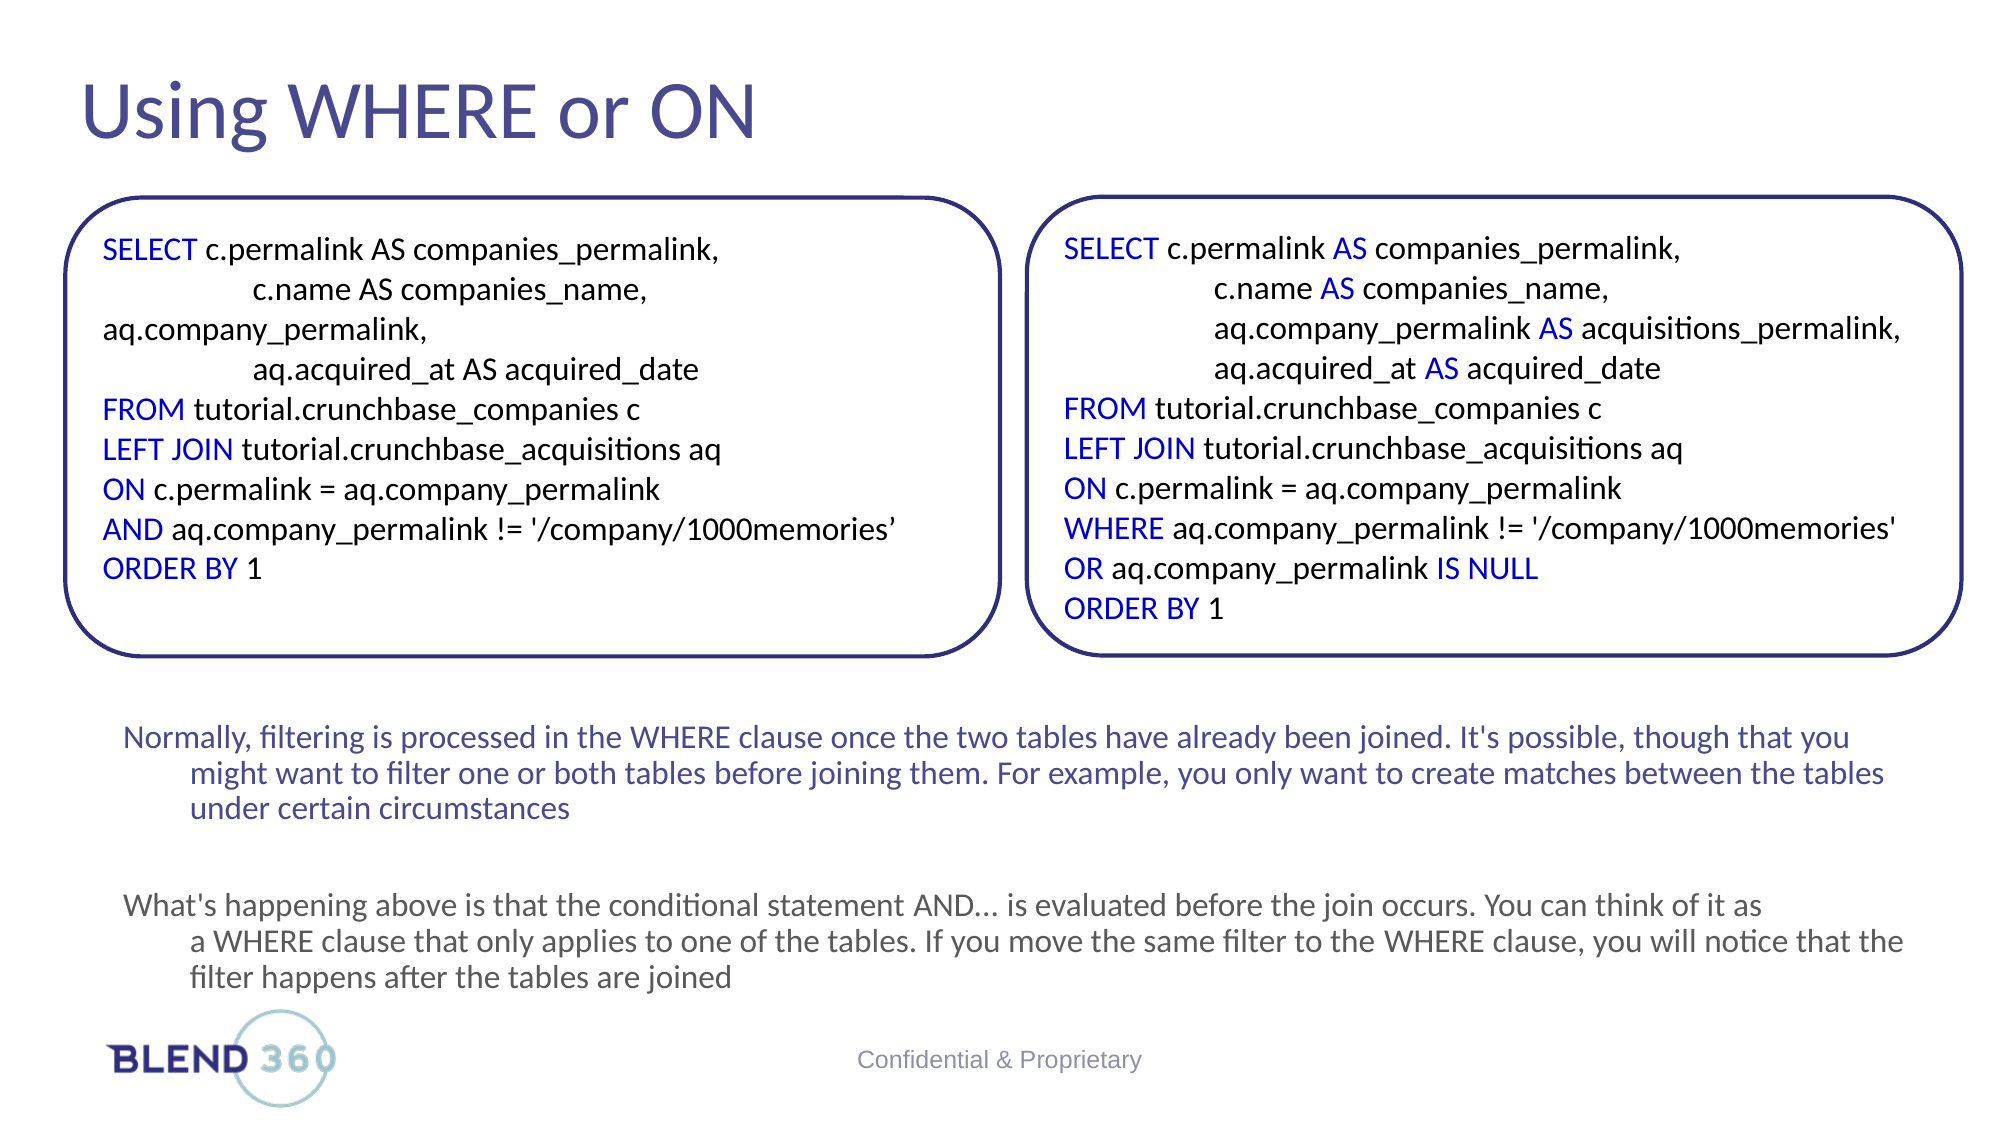

# Using WHERE or ON
SELECT c.permalink AS companies_permalink,
	c.name AS companies_name,
	aq.company_permalink AS acquisitions_permalink,
	aq.acquired_at AS acquired_date
FROM tutorial.crunchbase_companies c
LEFT JOIN tutorial.crunchbase_acquisitions aq
ON c.permalink = aq.company_permalink
WHERE aq.company_permalink != '/company/1000memories' OR aq.company_permalink IS NULL
ORDER BY 1
SELECT c.permalink AS companies_permalink,
	c.name AS companies_name, 	aq.company_permalink,
 	aq.acquired_at AS acquired_date
FROM tutorial.crunchbase_companies c
LEFT JOIN tutorial.crunchbase_acquisitions aq
ON c.permalink = aq.company_permalink
AND aq.company_permalink != '/company/1000memories’
ORDER BY 1

Normally, filtering is processed in the WHERE clause once the two tables have already been joined. It's possible, though that you might want to filter one or both tables before joining them. For example, you only want to create matches between the tables under certain circumstances

What's happening above is that the conditional statement AND... is evaluated before the join occurs. You can think of it as a WHERE clause that only applies to one of the tables. If you move the same filter to the WHERE clause, you will notice that the filter happens after the tables are joined